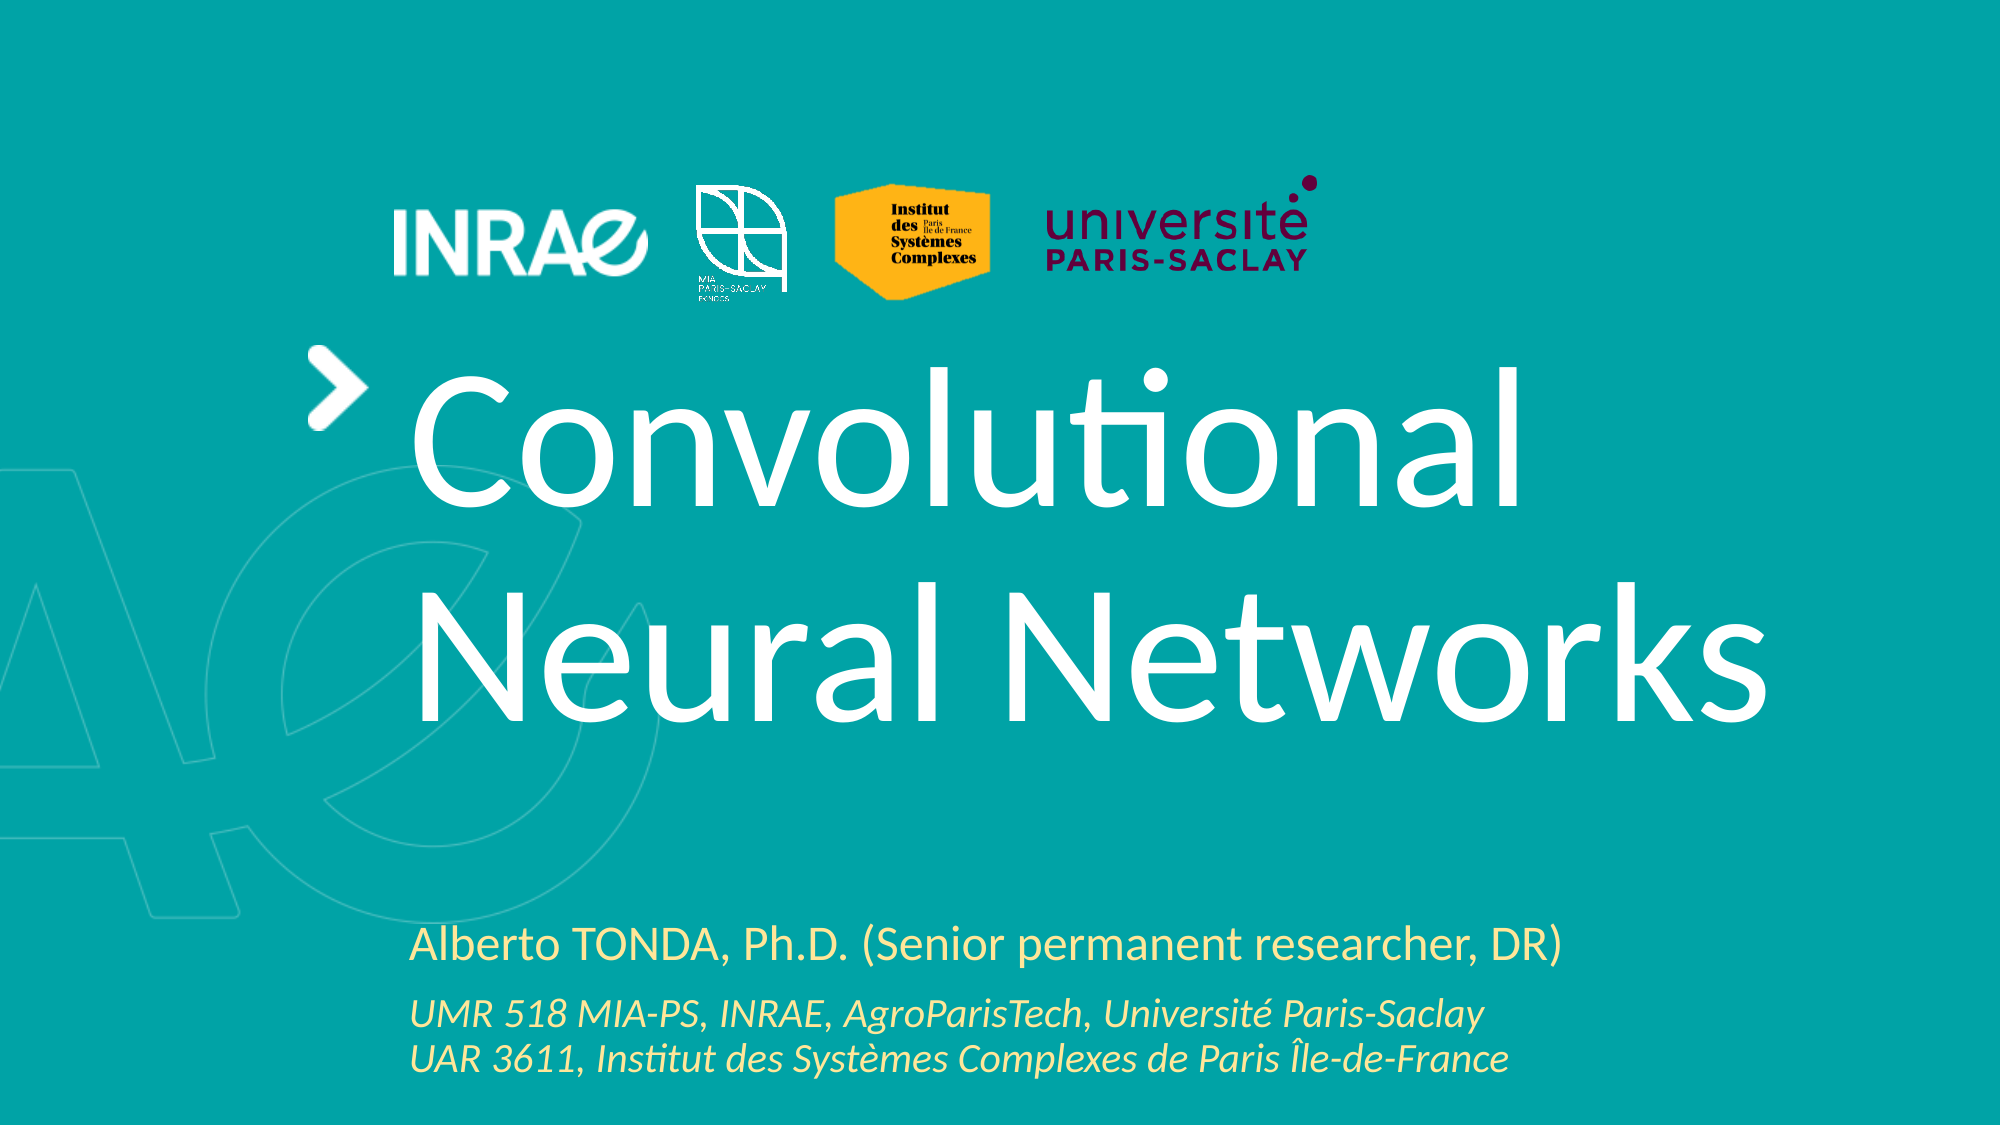

# Convolutional Neural Networks
Alberto TONDA, Ph.D. (Senior permanent researcher, DR)
UMR 518 MIA-PS, INRAE, AgroParisTech, Université Paris-Saclay
UAR 3611, Institut des Systèmes Complexes de Paris Île-de-France